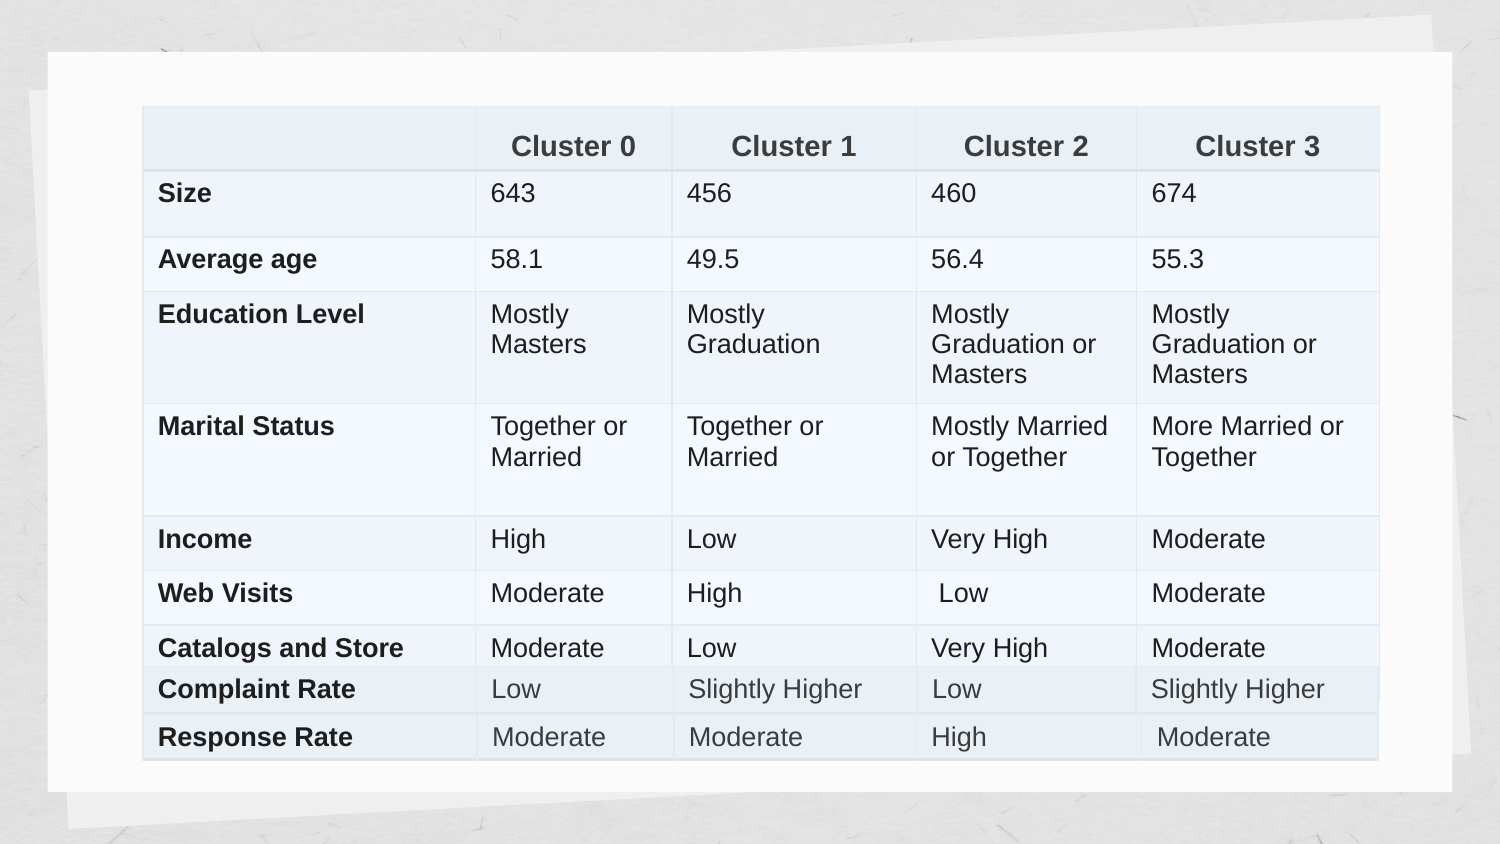

|  | Cluster 0 | Cluster 1 | Cluster 2 | Cluster 3 |
| --- | --- | --- | --- | --- |
| Size | 643 | 456 | 460 | 674 |
| Average age | 58.1 | 49.5 | 56.4 | 55.3 |
| Education Level | Mostly Masters | Mostly Graduation | Mostly Graduation or Masters | Mostly Graduation or Masters |
| Marital Status | Together or Married | Together or Married | Mostly Married or Together | More Married or Together |
| Income | High | Low | Very High | Moderate |
| Web Visits | Moderate | High | Low | Moderate |
| Catalogs and Store Visits | Moderate | Low | Very High | Moderate |
| Complaint Rate | Low | Slightly Higher | Low | Slightly Higher |
| --- | --- | --- | --- | --- |
| Response Rate | Moderate | Moderate | High | Moderate |
| --- | --- | --- | --- | --- |